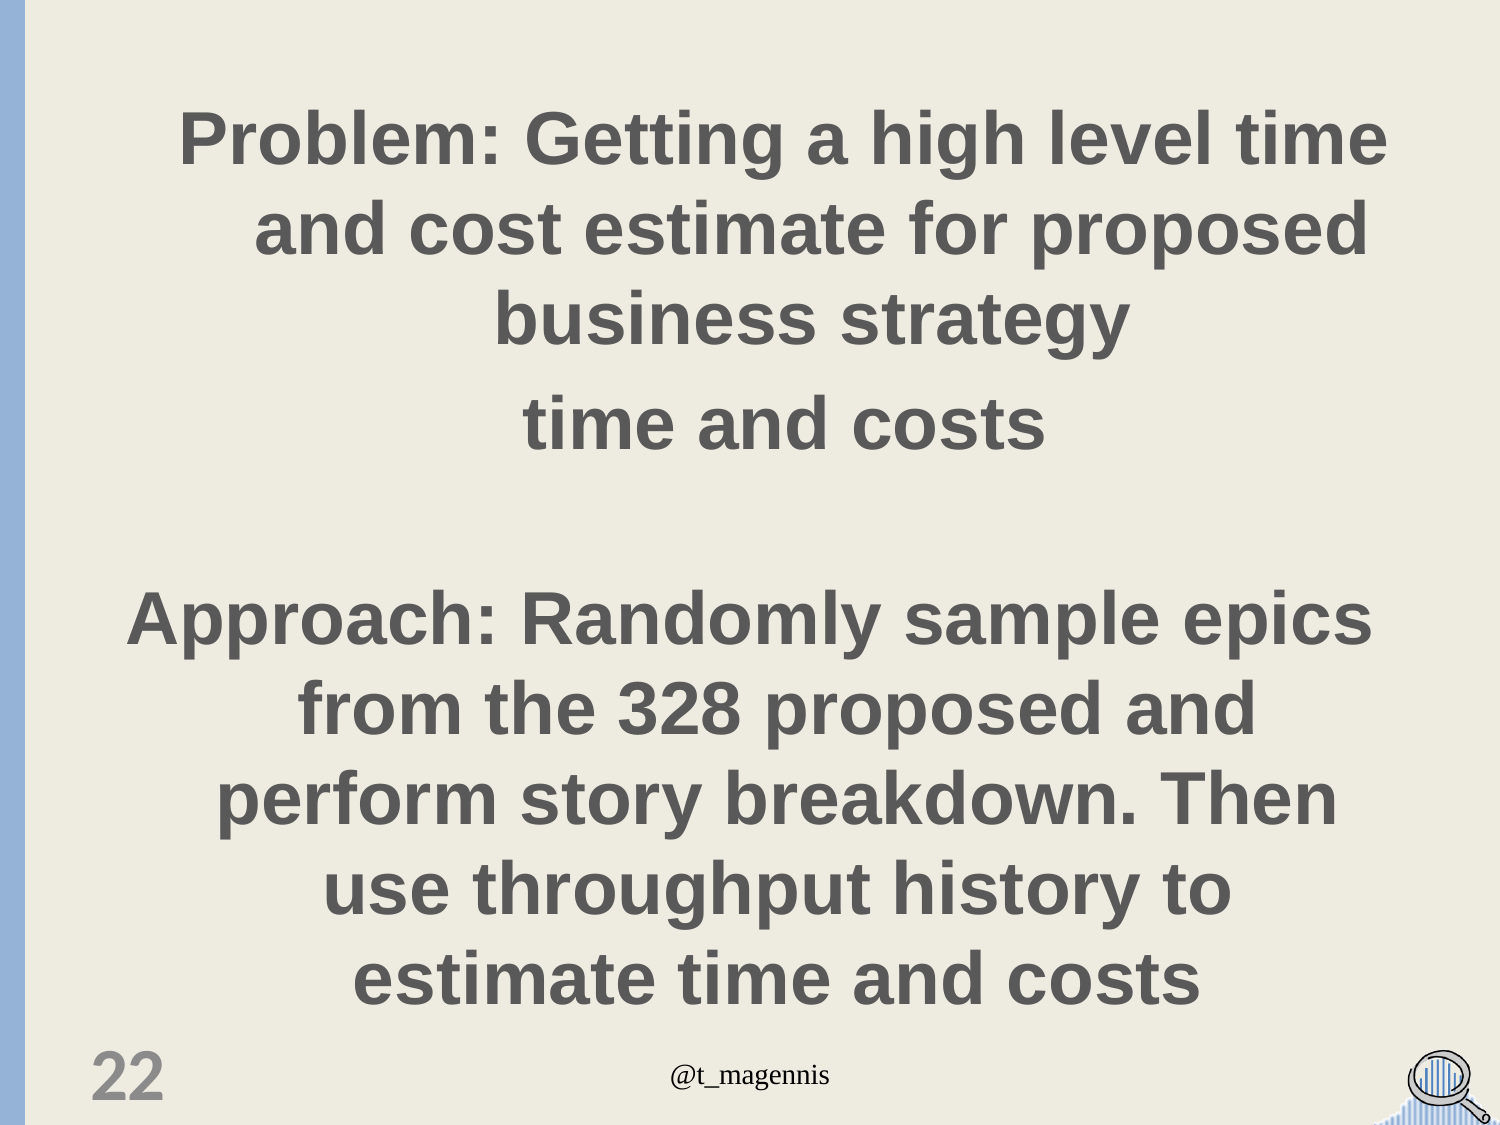

Problem: Getting a high level time and cost estimate for proposed business strategy
time and costs
Approach: Randomly sample epics from the 328 proposed and perform story breakdown. Then use throughput history to estimate time and costs
22
@t_magennis